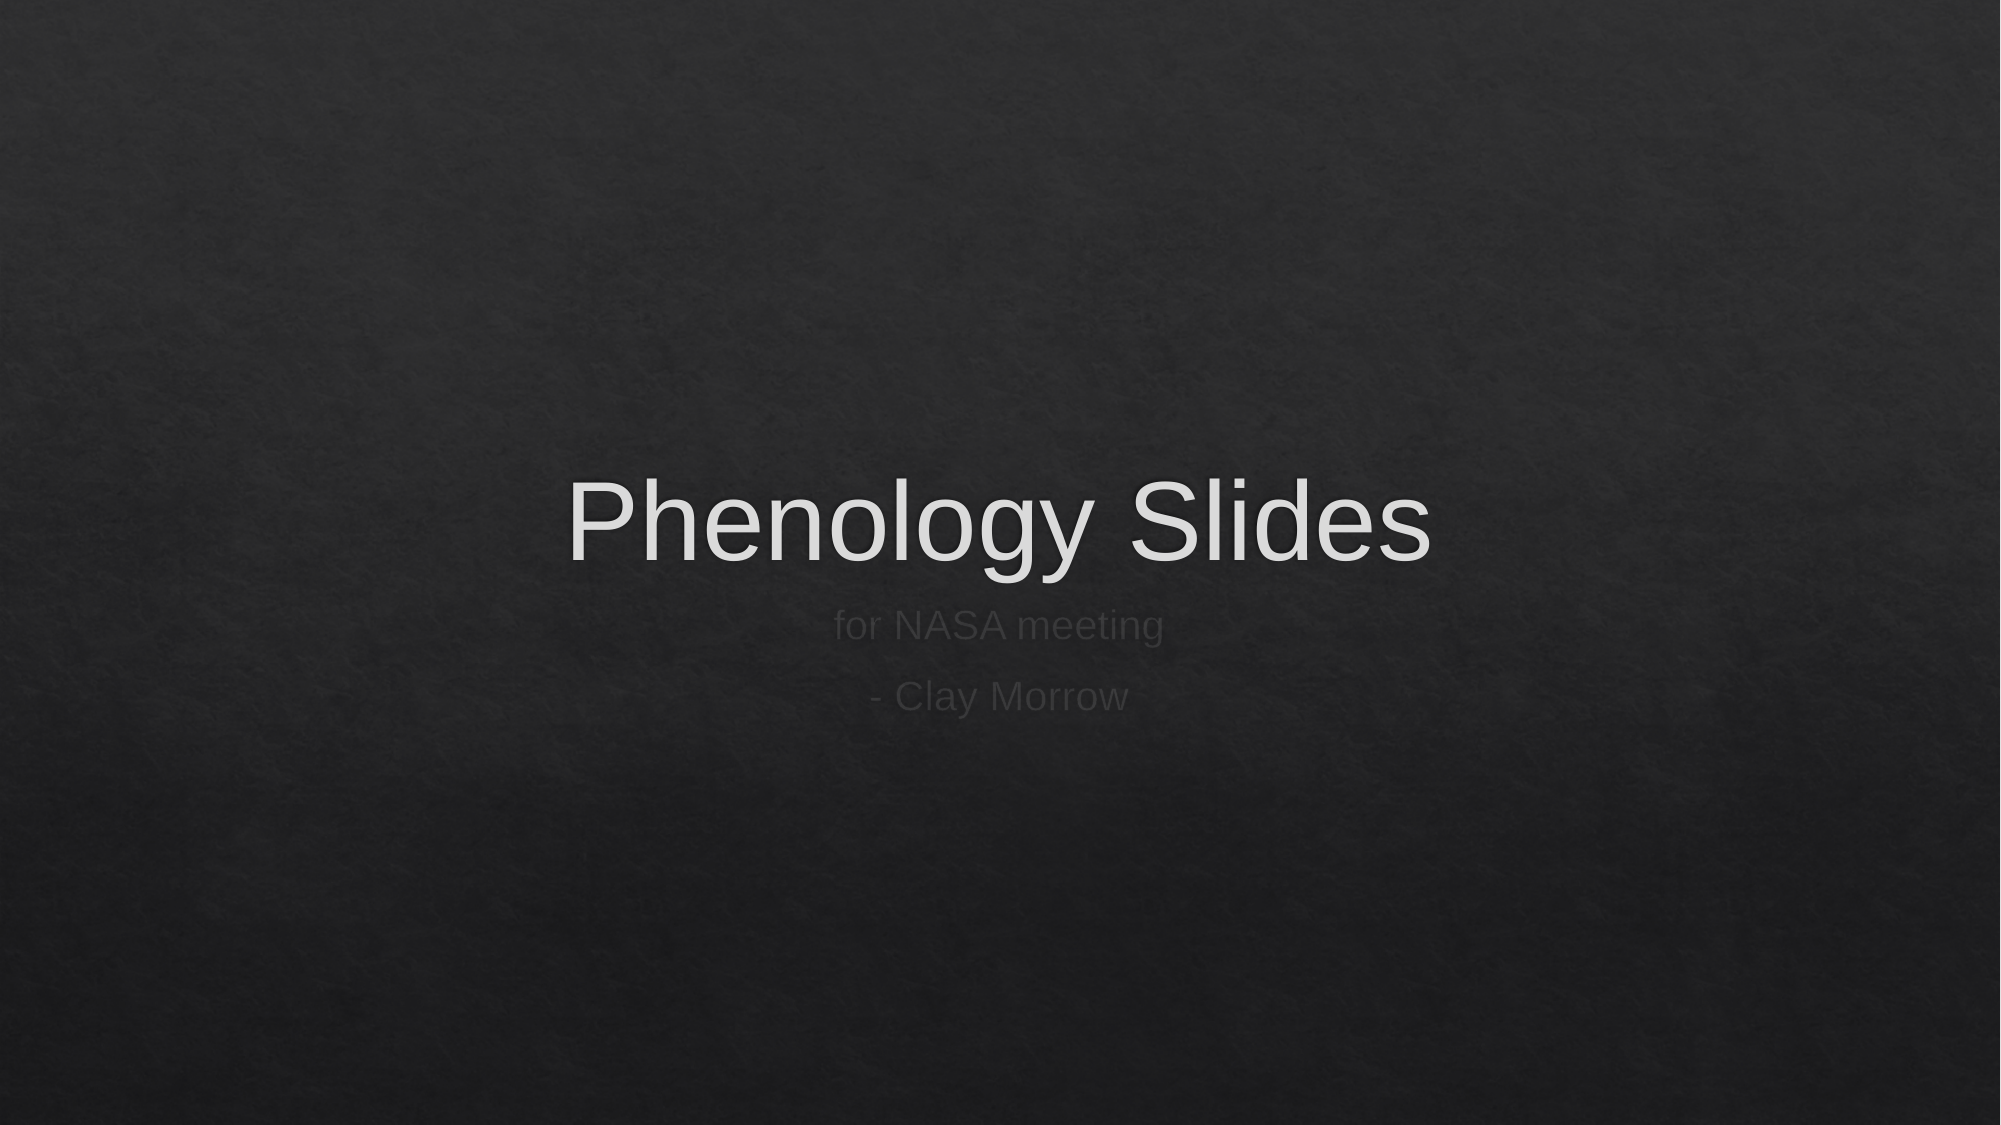

# Phenology Slides
for NASA meeting
- Clay Morrow